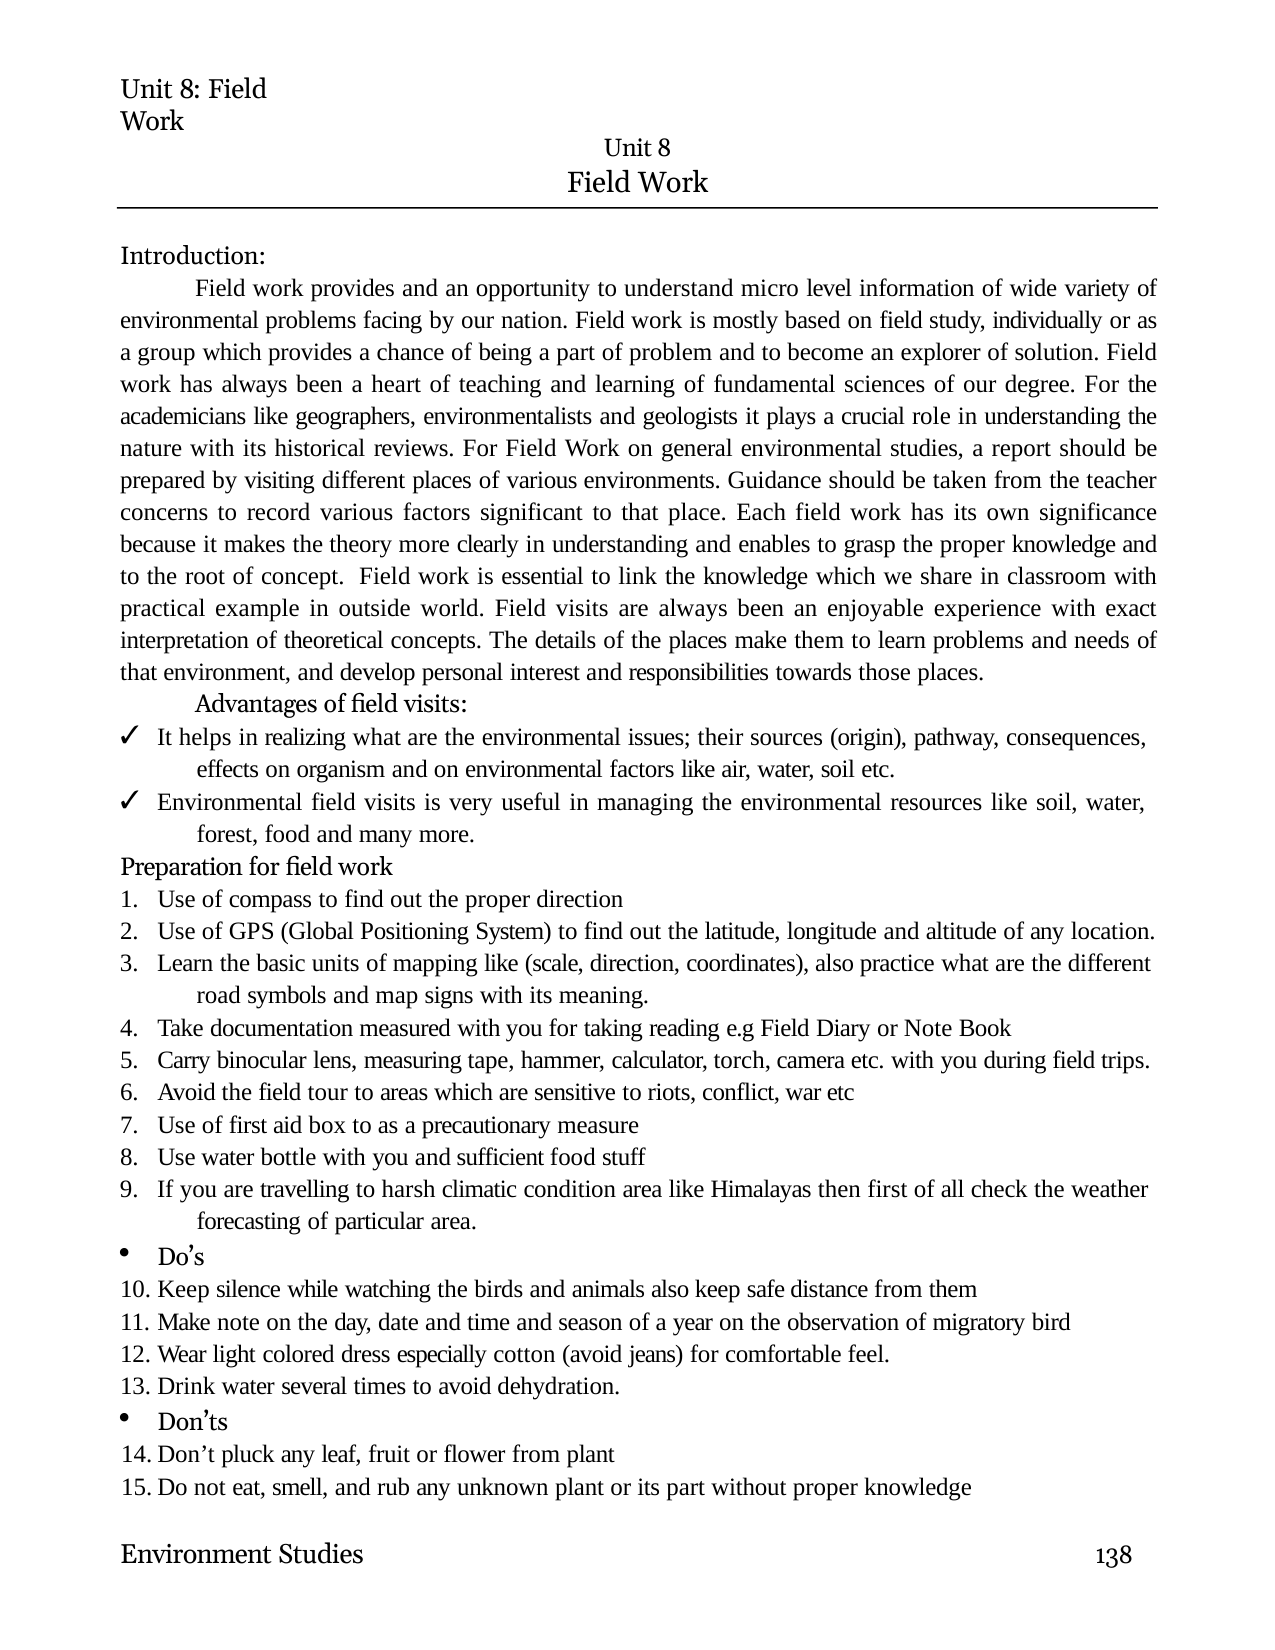

Unit 8: Field Work
Unit 8
Field Work

Introduction:
Field work provides and an opportunity to understand micro level information of wide variety of environmental problems facing by our nation. Field work is mostly based on field study, individually or as a group which provides a chance of being a part of problem and to become an explorer of solution. Field work has always been a heart of teaching and learning of fundamental sciences of our degree. For the academicians like geographers, environmentalists and geologists it plays a crucial role in understanding the nature with its historical reviews. For Field Work on general environmental studies, a report should be prepared by visiting different places of various environments. Guidance should be taken from the teacher concerns to record various factors significant to that place. Each field work has its own significance because it makes the theory more clearly in understanding and enables to grasp the proper knowledge and to the root of concept. Field work is essential to link the knowledge which we share in classroom with practical example in outside world. Field visits are always been an enjoyable experience with exact interpretation of theoretical concepts. The details of the places make them to learn problems and needs of that environment, and develop personal interest and responsibilities towards those places.
Advantages of field visits:
It helps in realizing what are the environmental issues; their sources (origin), pathway, consequences, 	effects on organism and on environmental factors like air, water, soil etc.
Environmental field visits is very useful in managing the environmental resources like soil, water, 	forest, food and many more.
Preparation for field work
Use of compass to find out the proper direction
Use of GPS (Global Positioning System) to find out the latitude, longitude and altitude of any location.
Learn the basic units of mapping like (scale, direction, coordinates), also practice what are the different 	road symbols and map signs with its meaning.
Take documentation measured with you for taking reading e.g Field Diary or Note Book
Carry binocular lens, measuring tape, hammer, calculator, torch, camera etc. with you during field trips.
Avoid the field tour to areas which are sensitive to riots, conflict, war etc
Use of first aid box to as a precautionary measure
Use water bottle with you and sufficient food stuff
If you are travelling to harsh climatic condition area like Himalayas then first of all check the weather 	forecasting of particular area.
Do’s
Keep silence while watching the birds and animals also keep safe distance from them
Make note on the day, date and time and season of a year on the observation of migratory bird
Wear light colored dress especially cotton (avoid jeans) for comfortable feel.
Drink water several times to avoid dehydration.
Don’ts
Don’t pluck any leaf, fruit or flower from plant
Do not eat, smell, and rub any unknown plant or its part without proper knowledge

Environment Studies
138